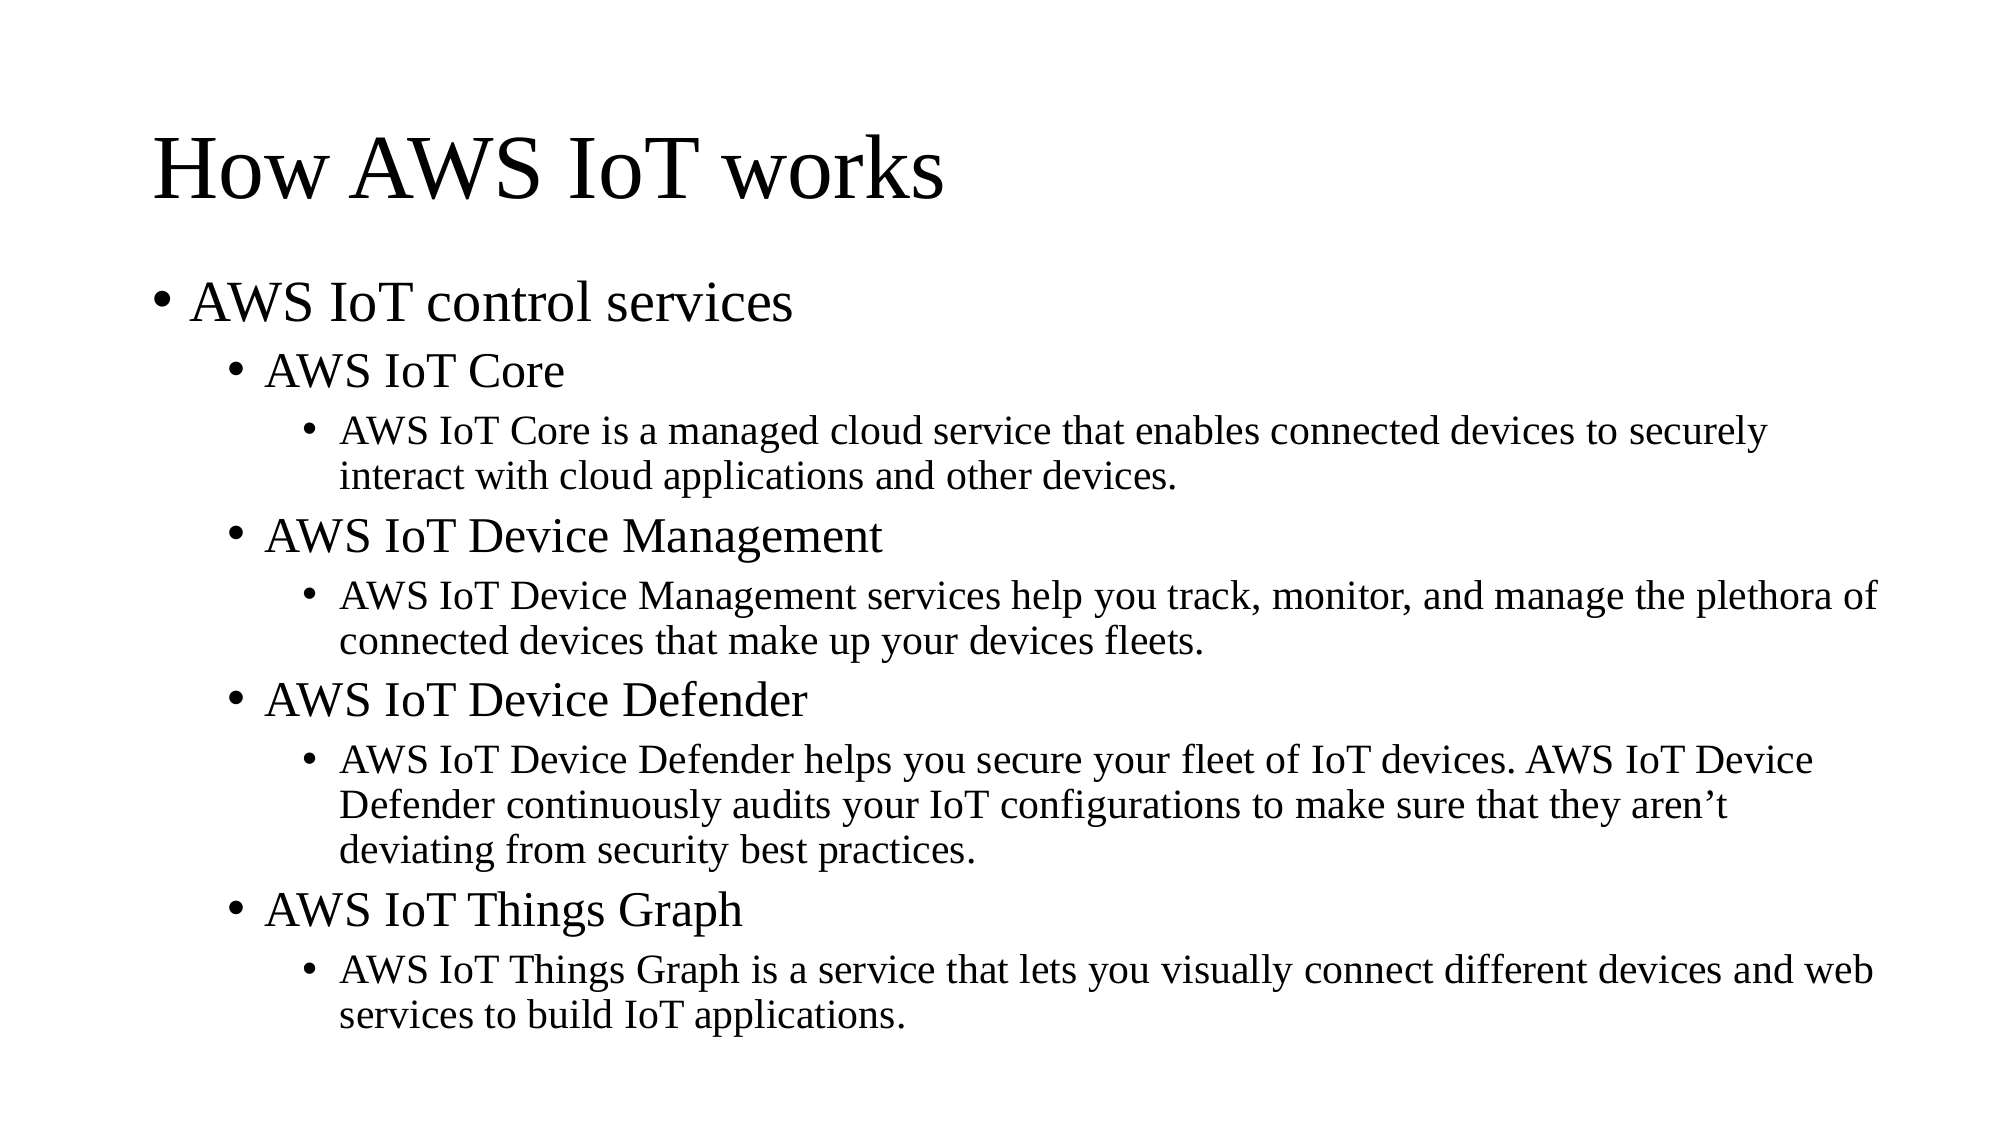

# How AWS IoT works
AWS IoT control services
AWS IoT Core
AWS IoT Core is a managed cloud service that enables connected devices to securely interact with cloud applications and other devices.
AWS IoT Device Management
AWS IoT Device Management services help you track, monitor, and manage the plethora of connected devices that make up your devices fleets.
AWS IoT Device Defender
AWS IoT Device Defender helps you secure your fleet of IoT devices. AWS IoT Device Defender continuously audits your IoT configurations to make sure that they aren’t deviating from security best practices.
AWS IoT Things Graph
AWS IoT Things Graph is a service that lets you visually connect different devices and web services to build IoT applications.